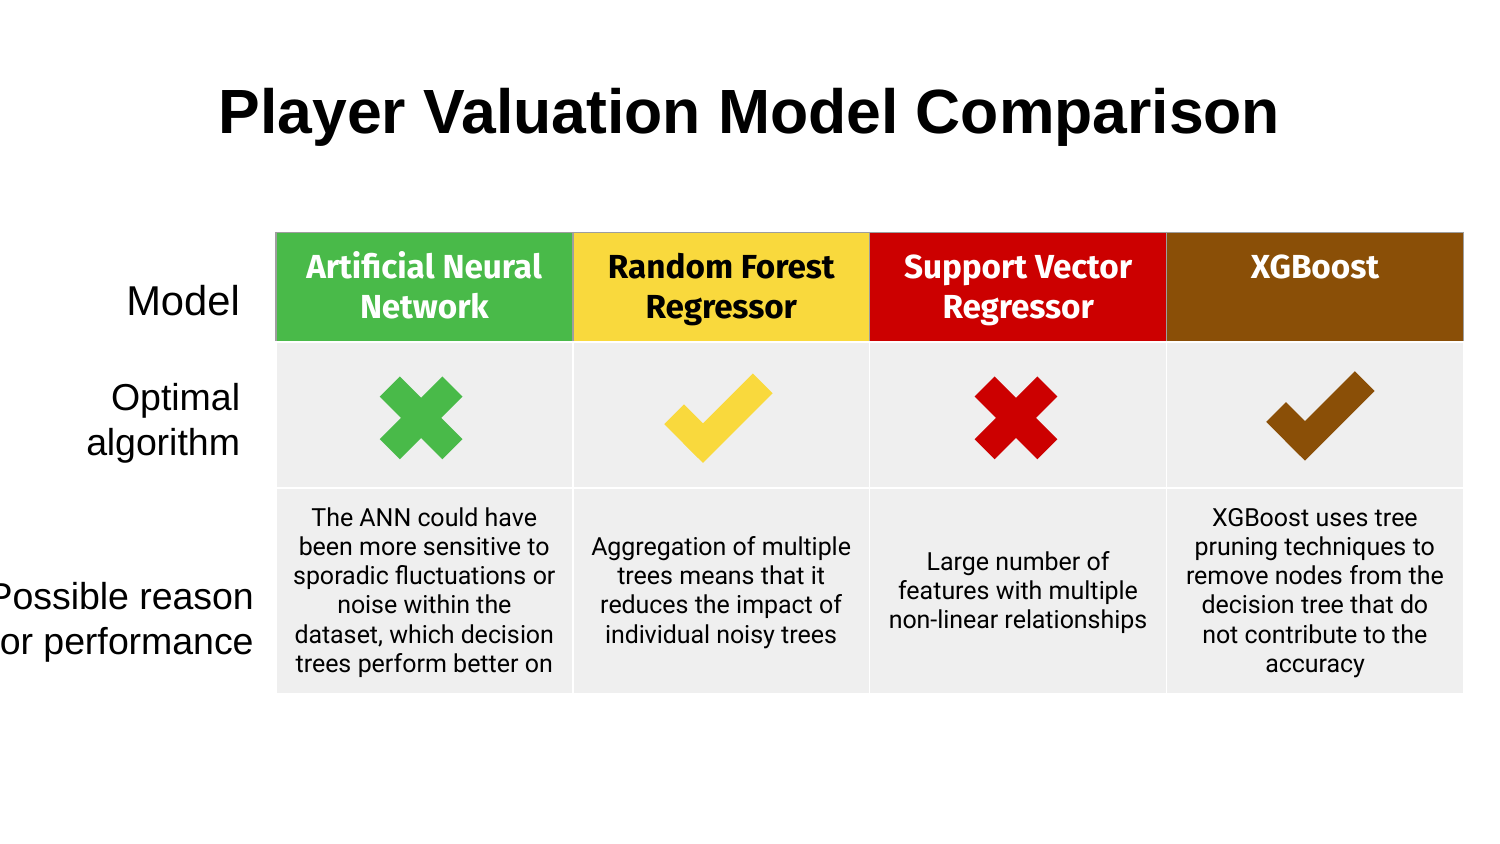

# Player Valuation Model Comparison
| Artificial Neural Network | Random Forest Regressor | Support Vector Regressor | XGBoost |
| --- | --- | --- | --- |
|  |  |  |  |
| The ANN could have been more sensitive to sporadic fluctuations or noise within the dataset, which decision trees perform better on | Aggregation of multiple trees means that it reduces the impact of individual noisy trees | Large number of features with multiple non-linear relationships | XGBoost uses tree pruning techniques to remove nodes from the decision tree that do not contribute to the accuracy |
Model

Optimal algorithm

Possible reason for performance